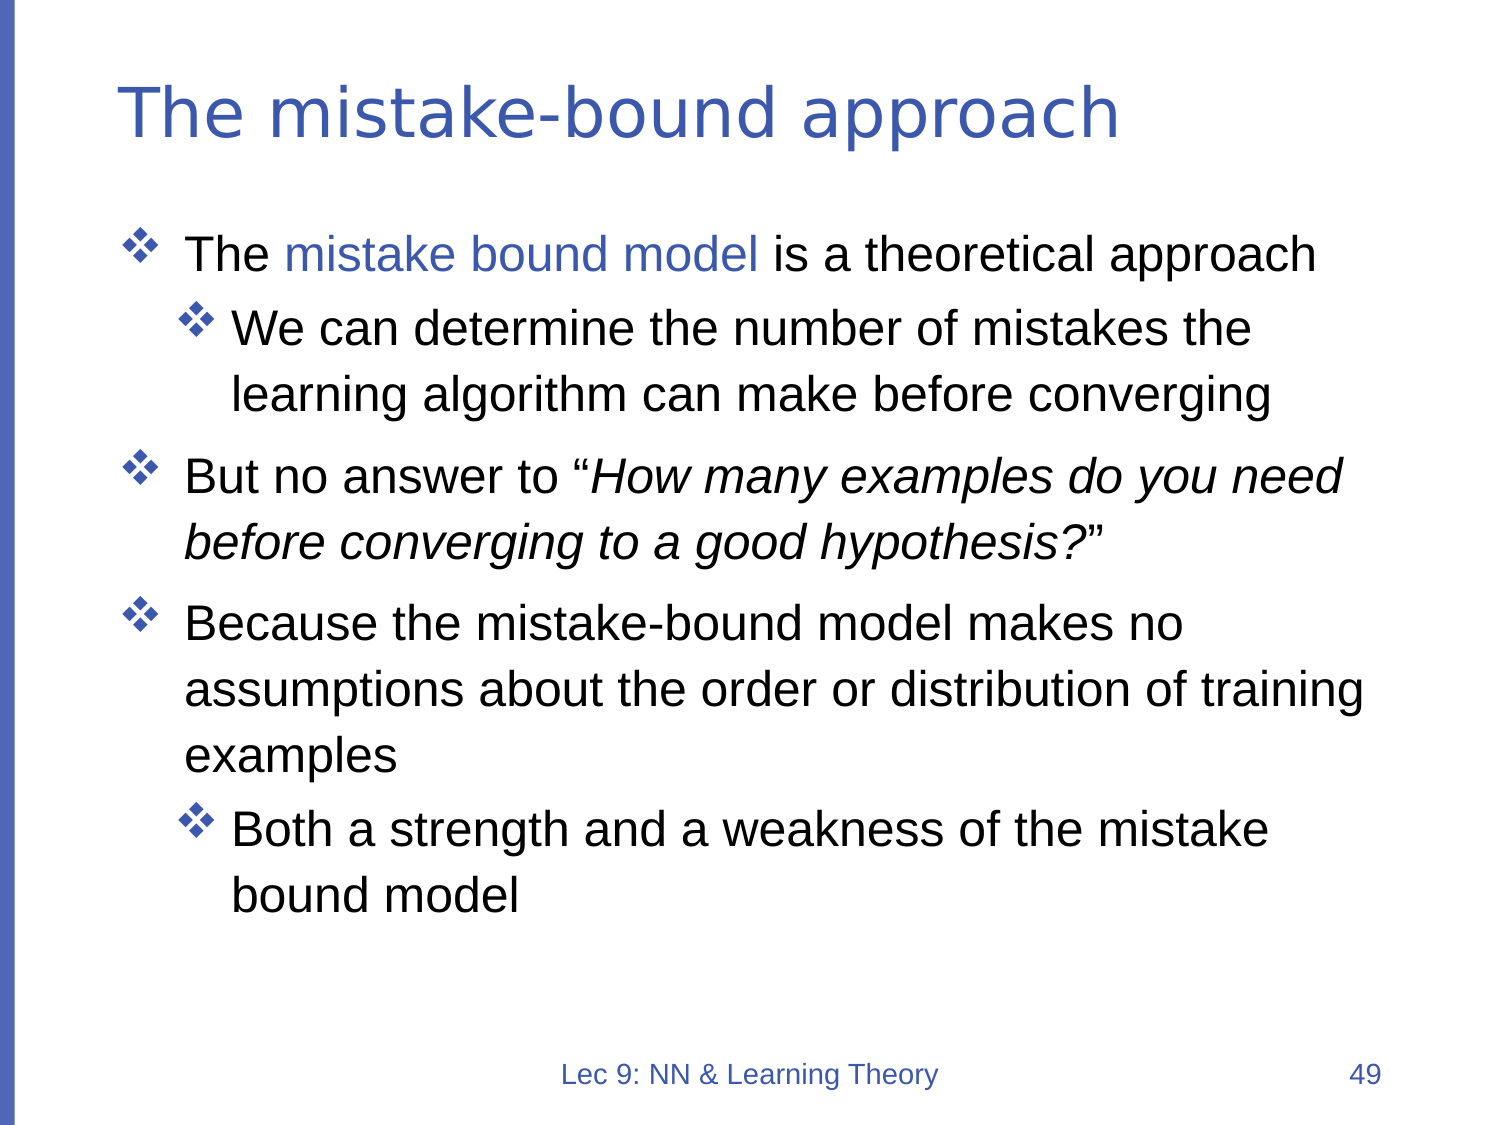

# The mistake-bound approach
The mistake bound model is a theoretical approach
We can determine the number of mistakes the learning algorithm can make before converging
But no answer to “How many examples do you need before converging to a good hypothesis?”
Because the mistake-bound model makes no assumptions about the order or distribution of training examples
Both a strength and a weakness of the mistake bound model

Lec 9: NN & Learning Theory
49